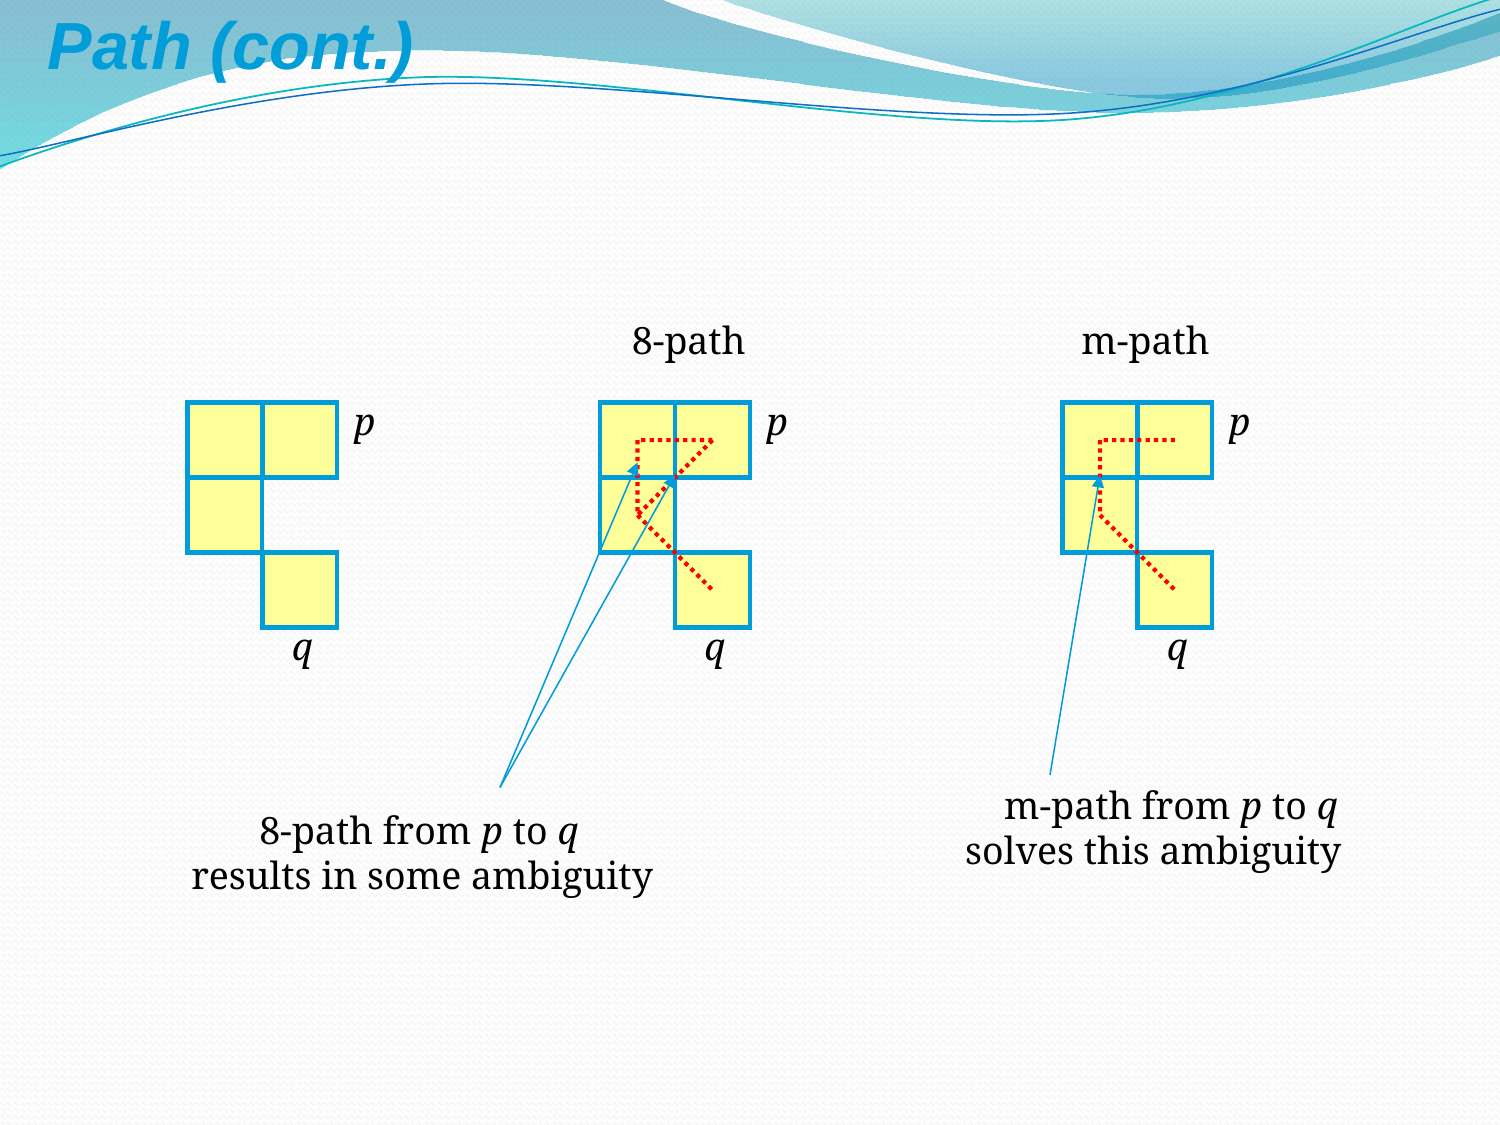

Path (cont.)
8-path
m-path
p

q
p

q
p

q

    m-path from p to q
solves this ambiguity
       8-path from p to q
results in some ambiguity